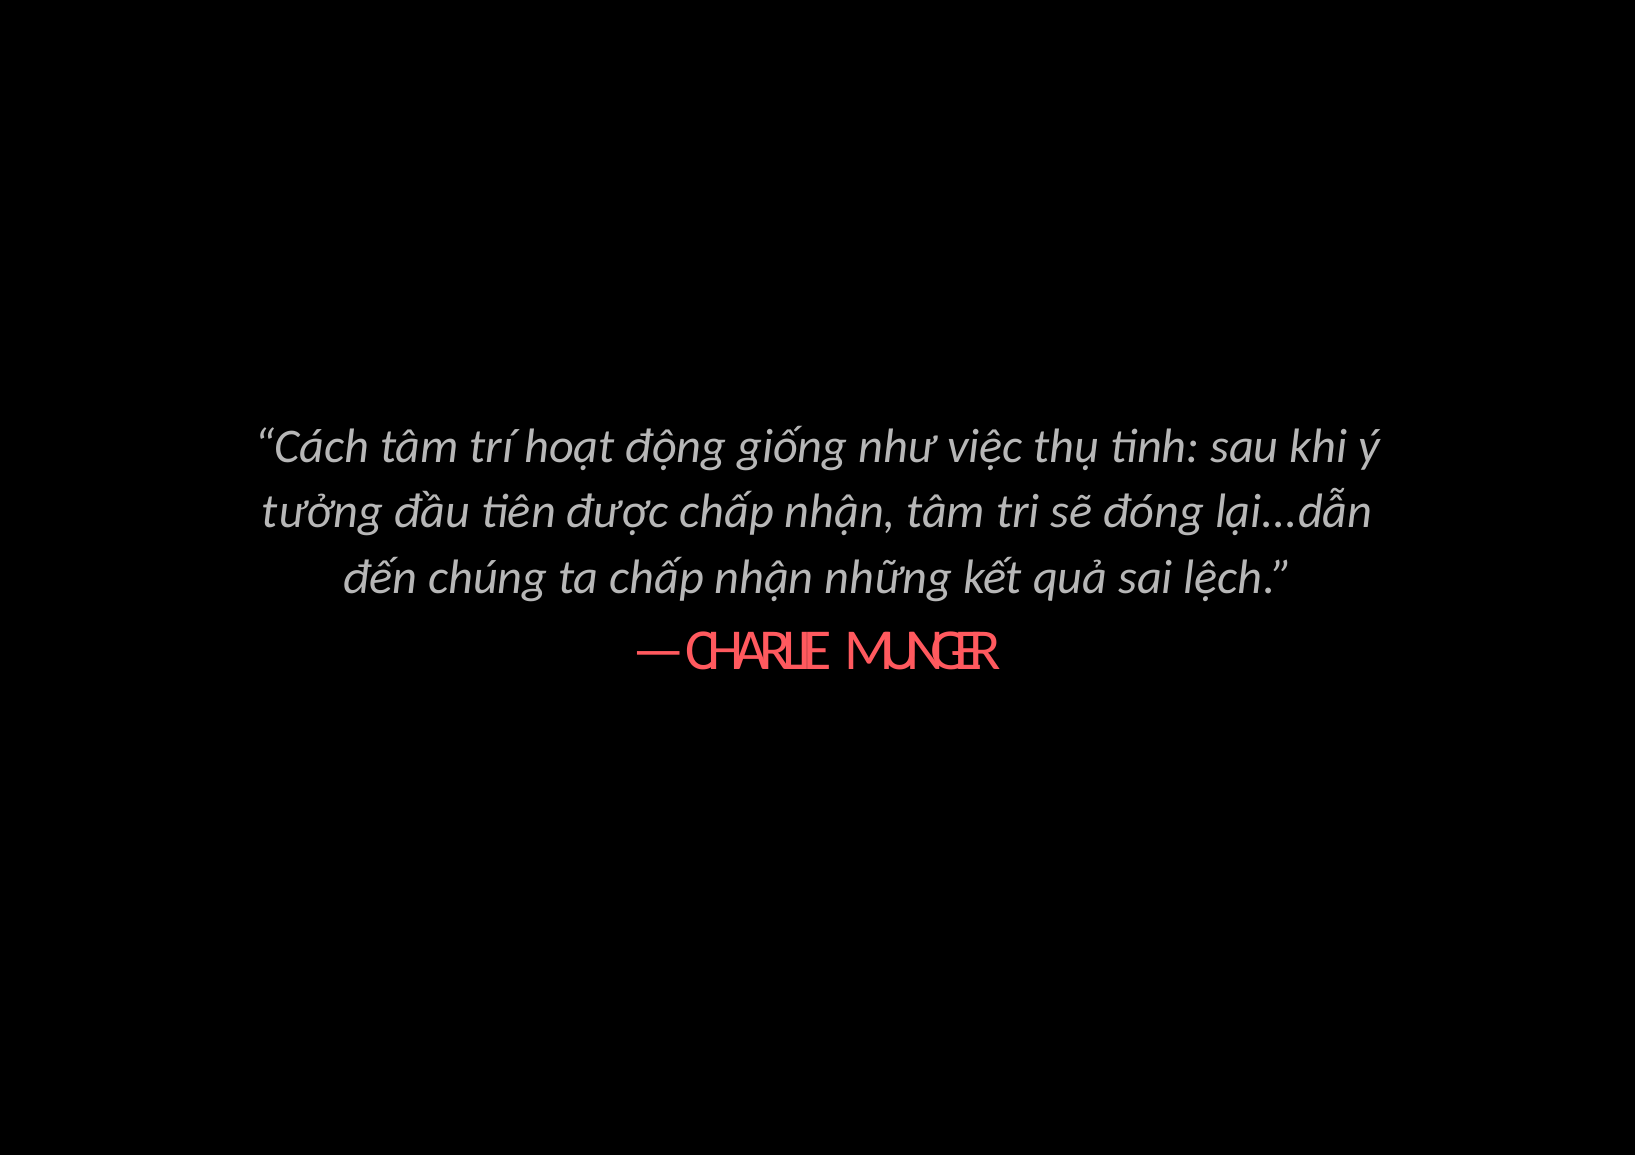

# “Cách tâm trí hoạt động giống như việc thụ tinh: sau khi ý tưởng đầu tiên được chấp nhận, tâm tri sẽ đóng lại...dẫn đến chúng ta chấp nhận những kết quả sai lệch.”
—CHARLIE MUNGER